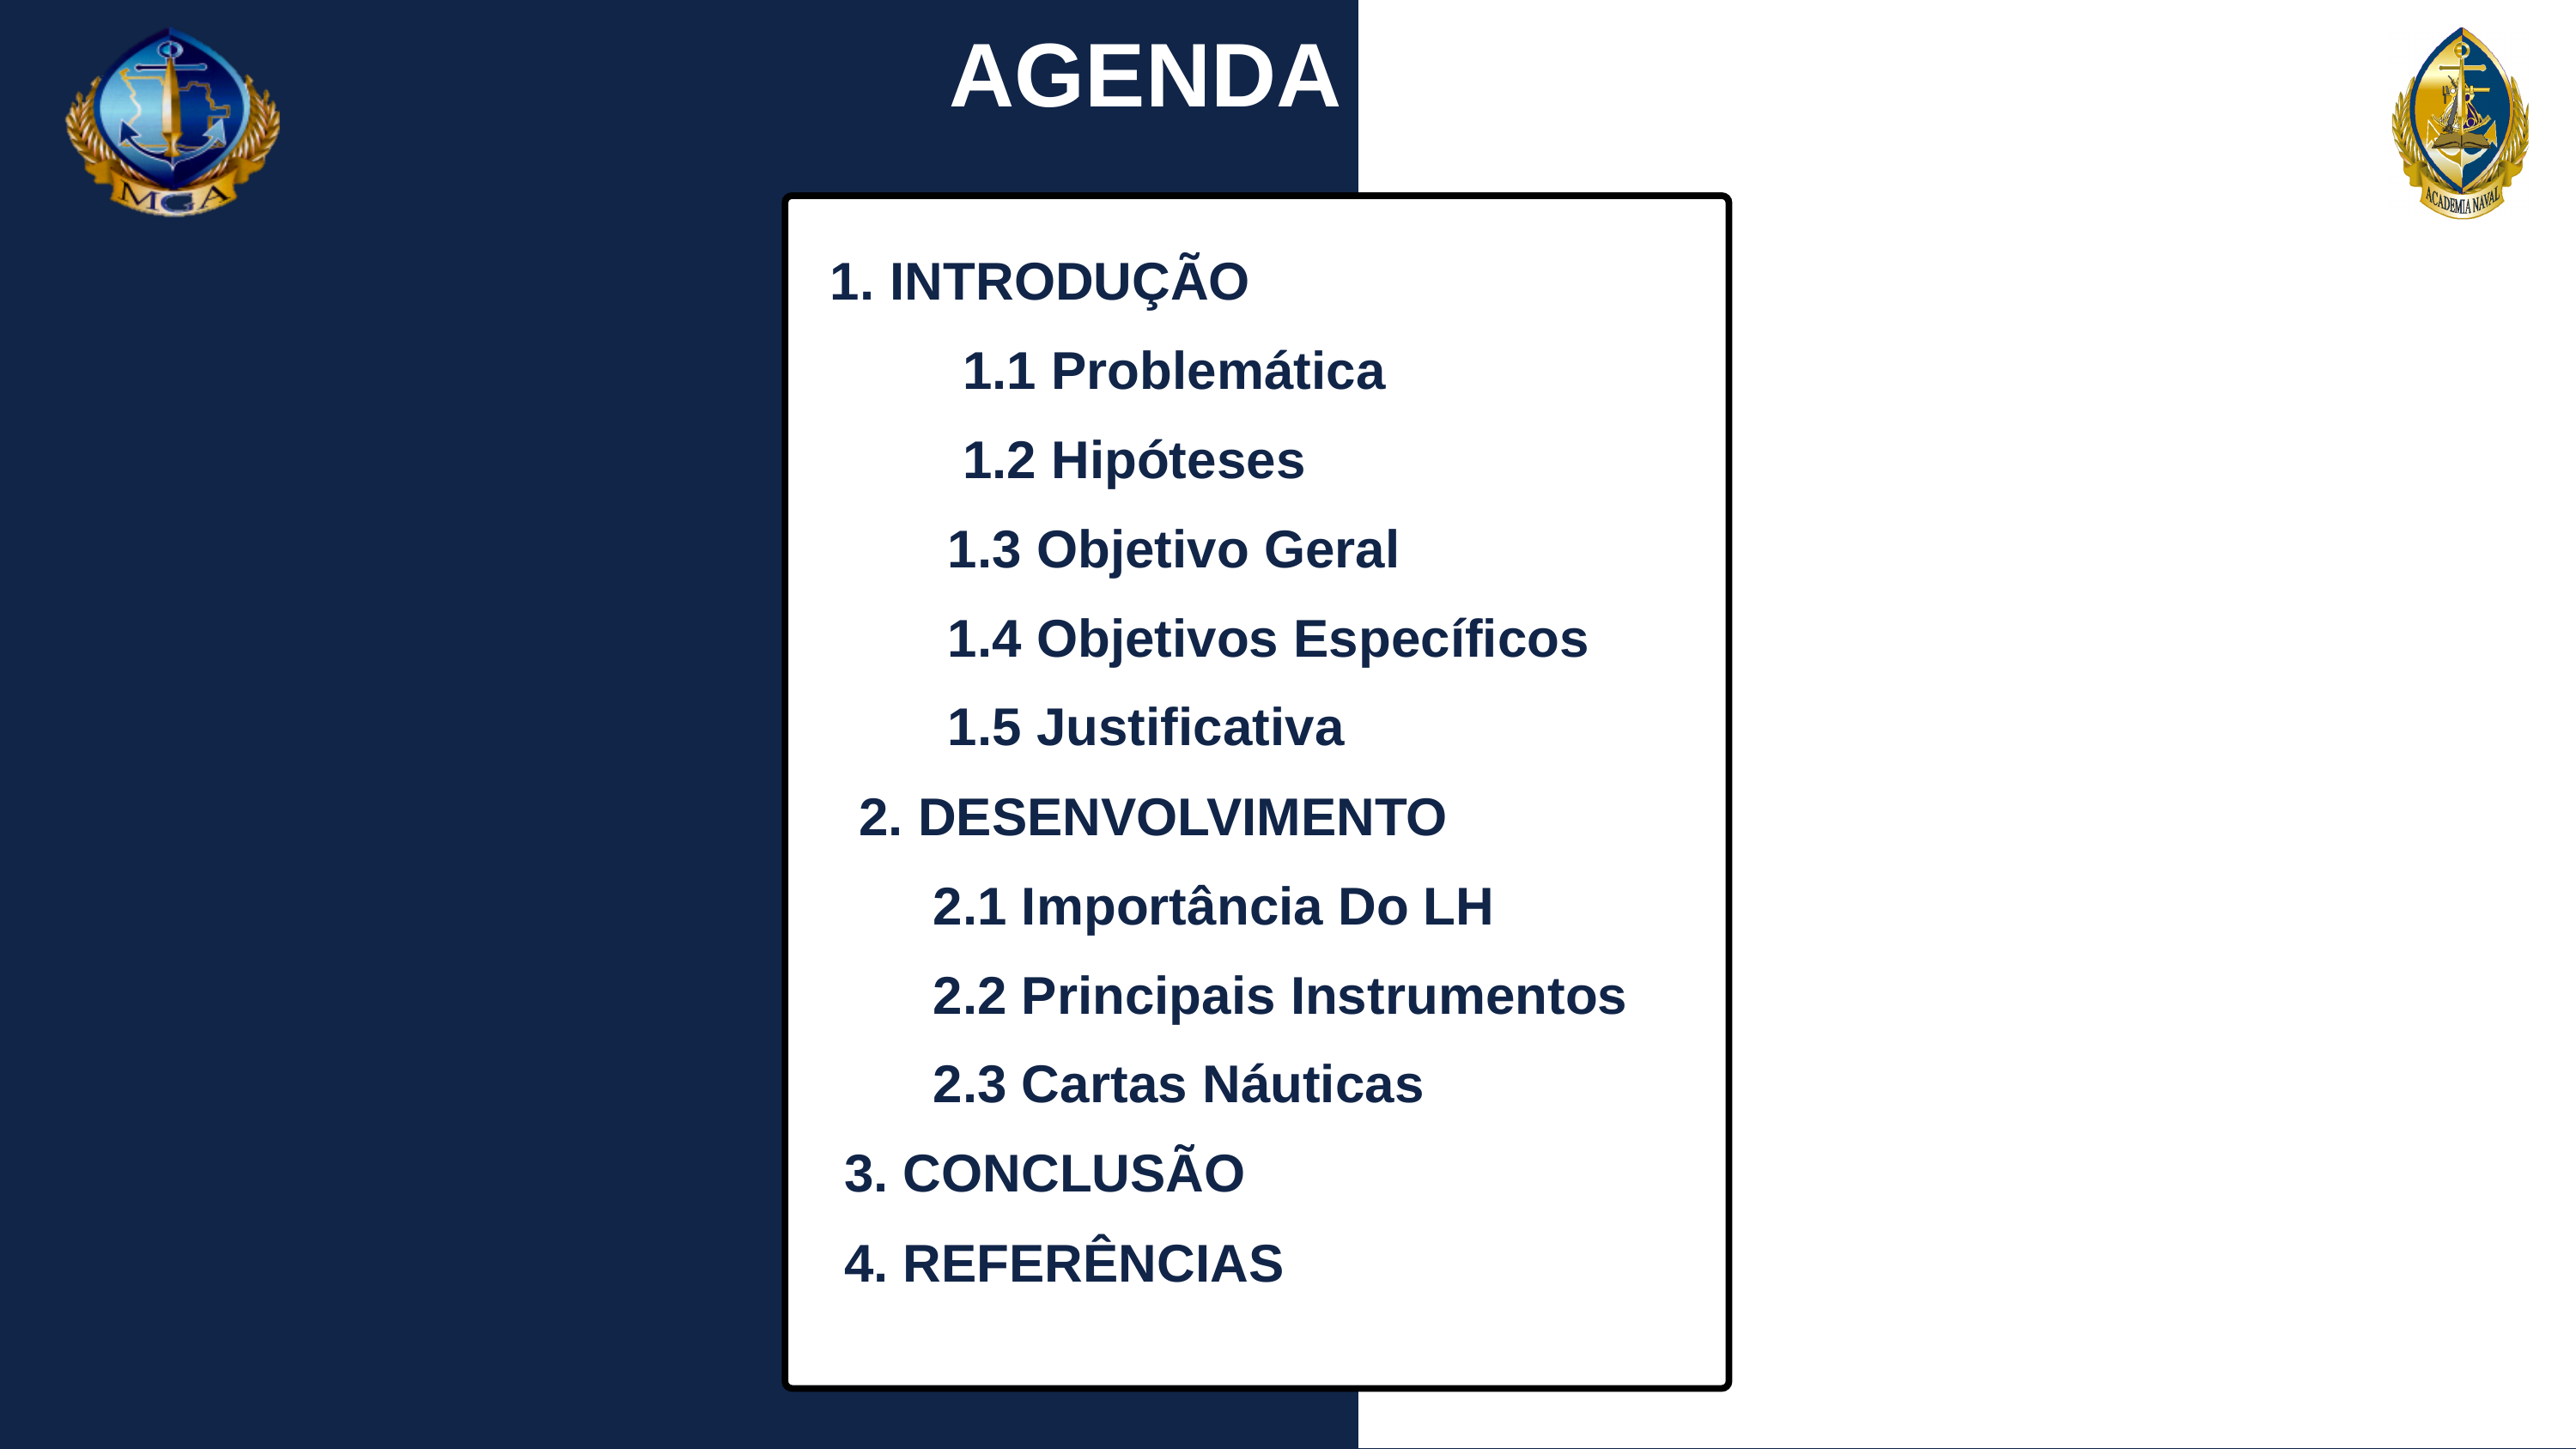

AGENDA

 INTRODUÇÃO
            1.1 Problemática
            1.2 Hipóteses
           1.3 Objetivo Geral
           1.4 Objetivos Específicos
           1.5 Justificativa
     2. DESENVOLVIMENTO
          2.1 Importância Do LH
          2.2 Principais Instrumentos
          2.3 Cartas Náuticas
    3. CONCLUSÃO
    4. REFERÊNCIAS